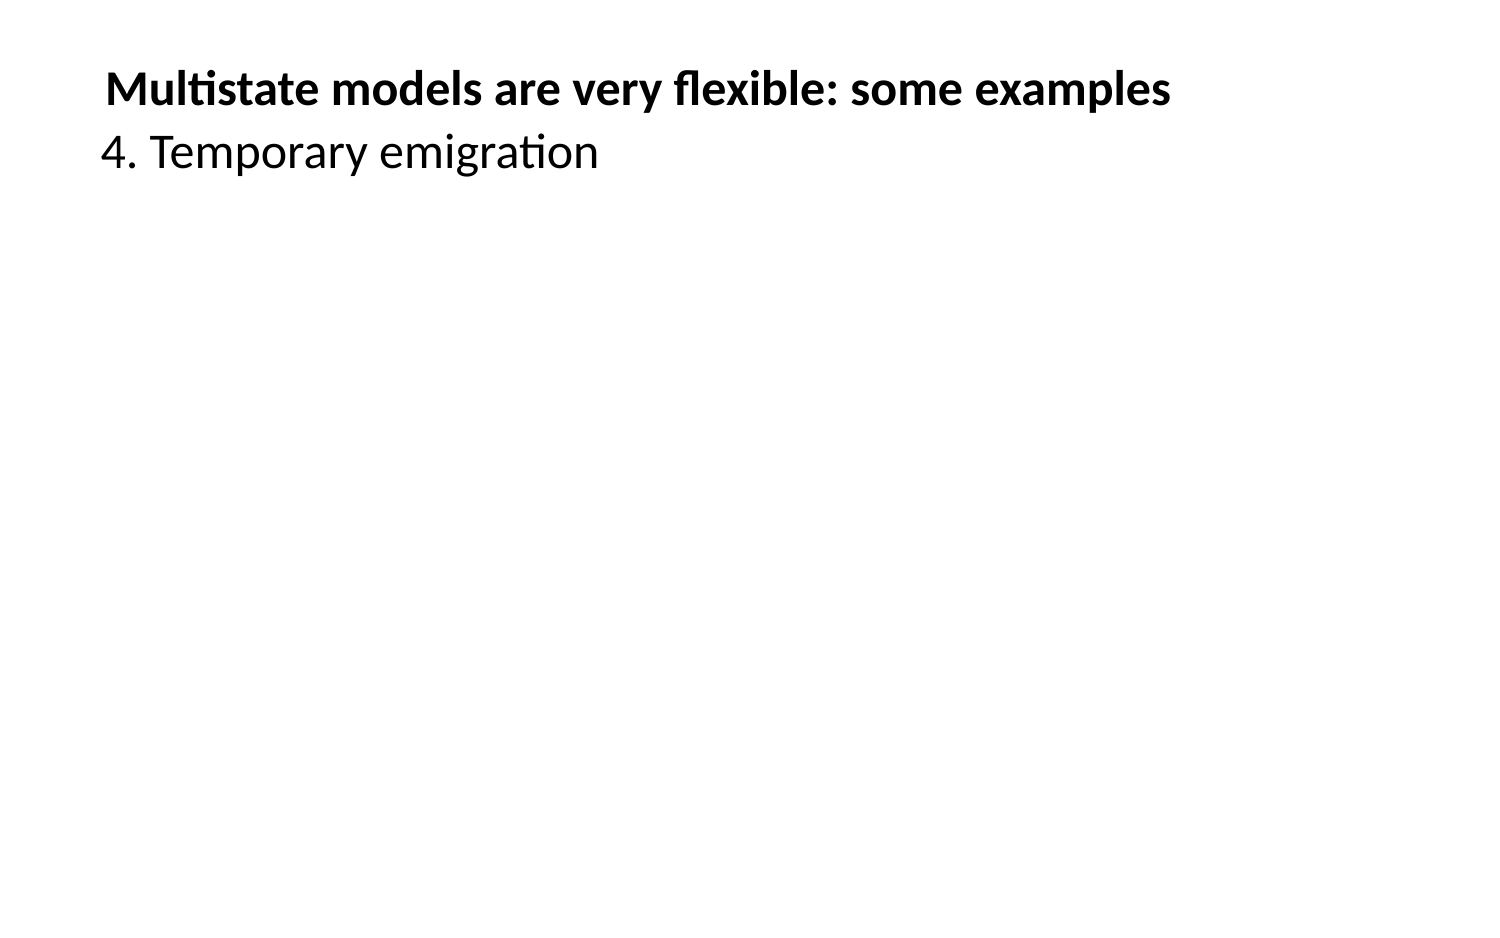

Multistate models are very flexible: some examples
4. Temporary emigration